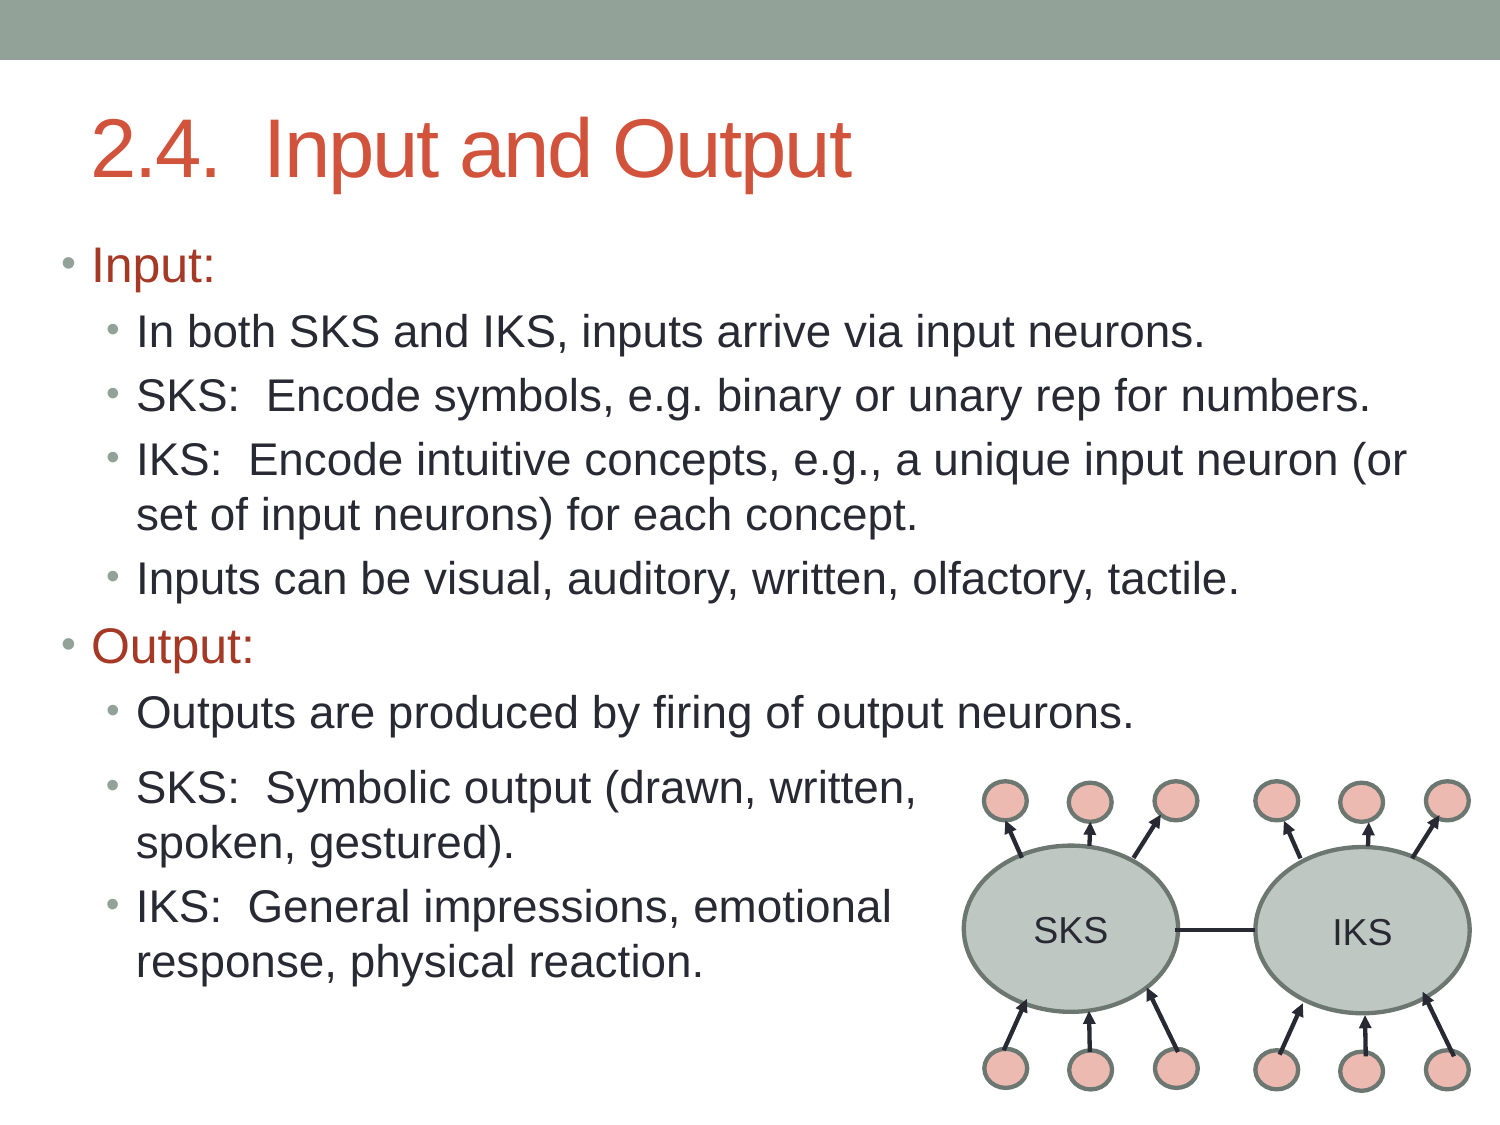

# 2.4.  Input and Output
Input:
In both SKS and IKS, inputs arrive via input neurons.
SKS:  Encode symbols, e.g. binary or unary rep for numbers.
IKS:  Encode intuitive concepts, e.g., a unique input neuron (or set of input neurons) for each concept.
Inputs can be visual, auditory, written, olfactory, tactile.
Output:
Outputs are produced by firing of output neurons.
SKS:  Symbolic output (drawn, written, spoken, gestured).
IKS:  General impressions, emotional response, physical reaction.

SKS
IKS